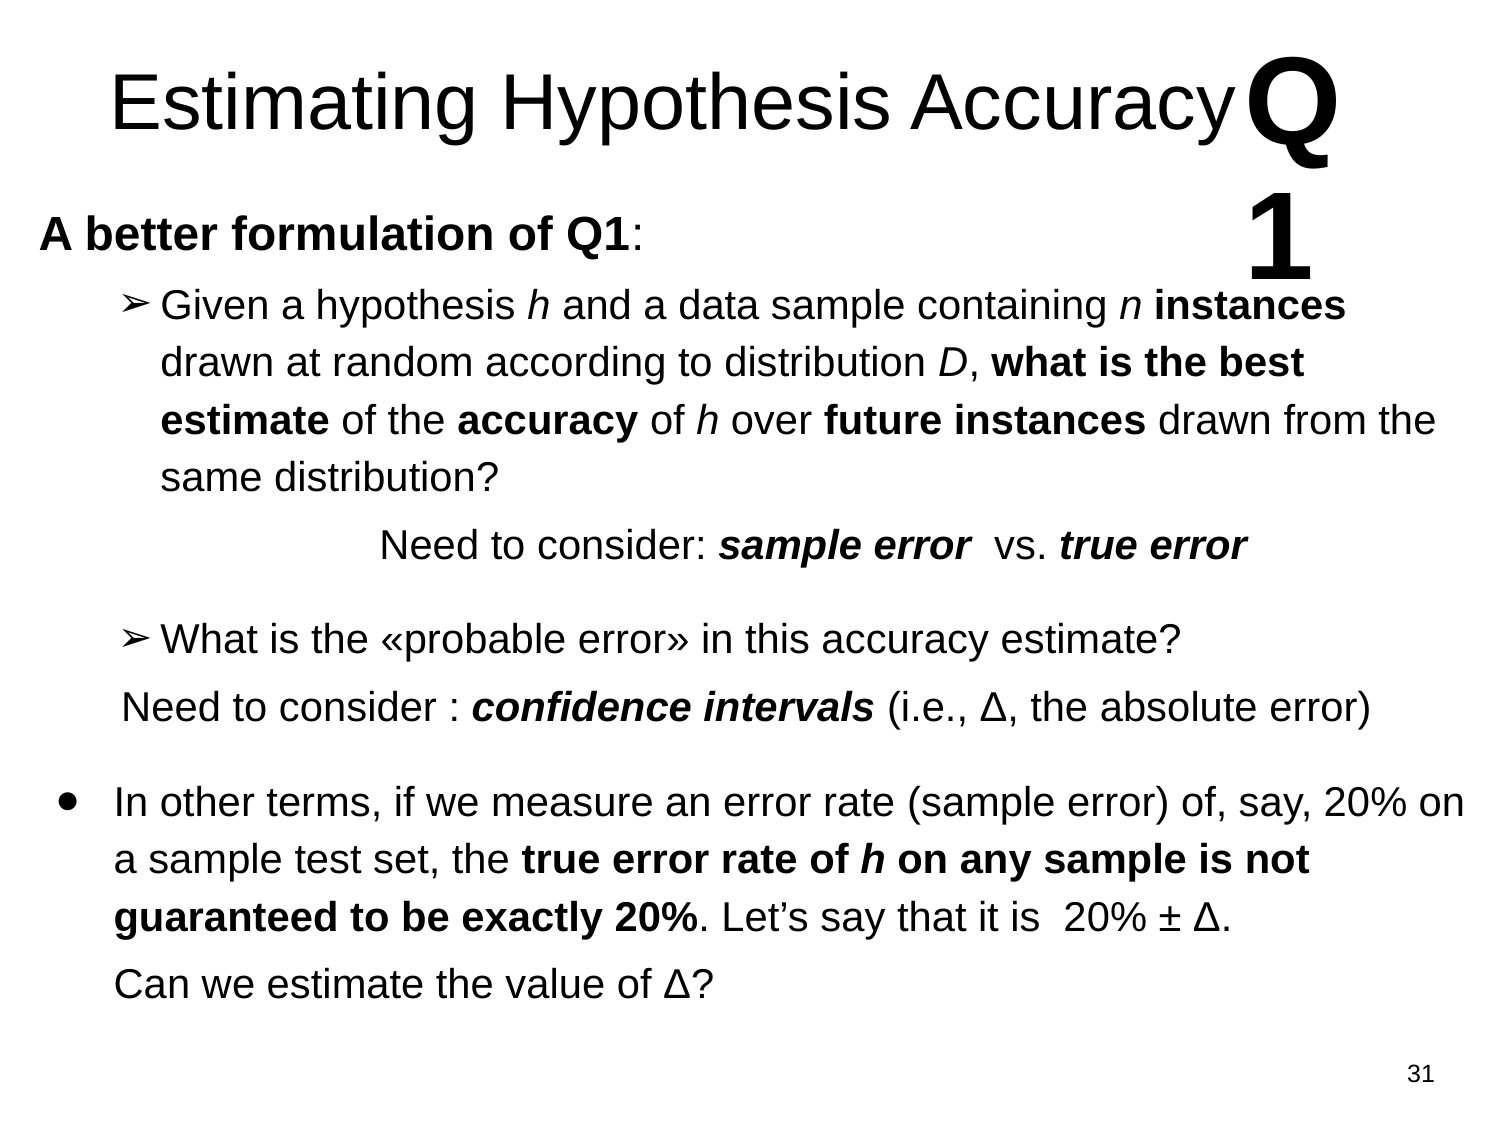

Q1
# Estimating Hypothesis Accuracy
A better formulation of Q1:
Given a hypothesis h and a data sample containing n instances drawn at random according to distribution D, what is the best estimate of the accuracy of h over future instances drawn from the same distribution?
Need to consider: sample error  vs. true error

What is the «probable error» in this accuracy estimate?
Need to consider : confidence intervals (i.e., Δ, the absolute error)

In other terms, if we measure an error rate (sample error) of, say, 20% on a sample test set, the true error rate of h on any sample is not guaranteed to be exactly 20%. Let’s say that it is  20% ± Δ.
Can we estimate the value of Δ?
31